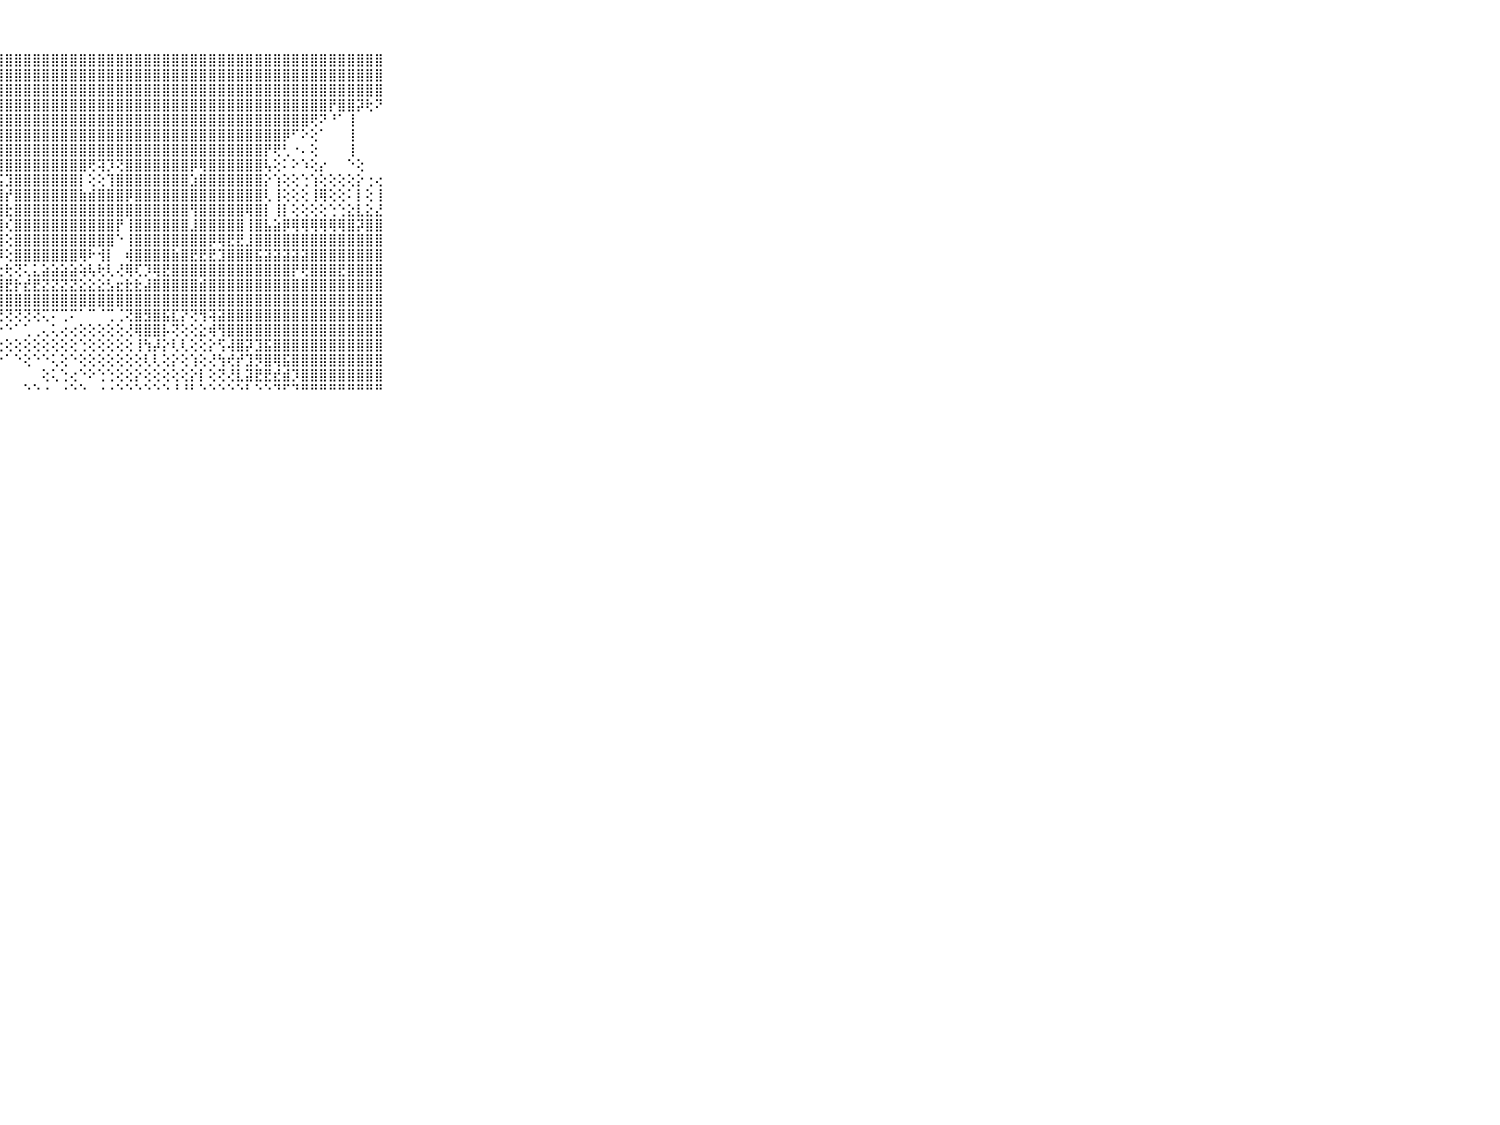

⠀⠀⠀⠀⠀⠀⠀⠀⠀⠀⠀⣿⣿⣿⣿⣿⣿⣿⣿⣿⣿⣿⣿⣿⣿⣿⣿⣿⣿⣿⣿⣿⣿⣿⣿⣿⣿⣿⣿⣿⣿⣿⣿⣿⣿⣿⣿⣿⣿⣿⣿⣿⣿⣿⣿⣿⣿⣿⣿⣿⣿⣿⣿⣿⣿⣿⣿⣿⣿⠀⠀⠀⠀⠀⠀⠀⠀⠀⠀⠀⠀
⠀⠀⠀⠀⠀⠀⠀⠀⠀⠀⠀⣿⣿⣿⣿⣿⣿⣿⣿⣿⣿⣿⣿⣿⣿⣿⣿⣿⣿⣿⣿⣿⣿⣿⣿⣿⣿⣿⣿⣿⣿⣿⣿⣿⣿⣿⣿⣿⣿⣿⣿⣿⣿⣿⣿⣿⣿⣿⣿⣿⣿⣿⣿⣿⣿⣿⣿⣿⣿⠀⠀⠀⠀⠀⠀⠀⠀⠀⠀⠀⠀
⠀⠀⠀⠀⠀⠀⠀⠀⠀⠀⠀⣿⣿⣿⣿⣿⣿⣿⣿⣿⣿⣿⣿⣿⣿⣿⣿⣿⣿⣿⣿⣿⣿⣿⣿⣿⣿⣿⣿⣿⣿⣿⣿⣿⣿⣿⣿⣿⣿⣿⣿⣿⣿⣿⣿⣿⣿⣿⣿⣿⣿⣿⣿⣿⣿⣿⣿⣿⣿⠀⠀⠀⠀⠀⠀⠀⠀⠀⠀⠀⠀
⠀⠀⠀⠀⠀⠀⠀⠀⠀⠀⠀⣿⣿⣿⣿⣿⣿⣿⣿⣿⣿⣿⣿⣿⣿⣿⣿⣿⣿⣿⣿⣿⣿⣿⣿⣿⣿⣿⣿⣿⣿⣿⣿⣿⣿⣿⣿⣿⣿⣿⣿⣿⣿⣿⣿⣿⣿⣿⣿⣿⣿⣿⣿⡟⣿⣿⡽⢗⠝⠀⠀⠀⠀⠀⠀⠀⠀⠀⠀⠀⠀
⠀⠀⠀⠀⠀⠀⠀⠀⠀⠀⠀⣿⣿⣿⣿⣿⣿⣿⣿⣿⣿⣿⣿⣿⣿⣿⣿⣿⣿⣿⣿⣿⣿⣿⣿⣿⣿⣿⣿⣿⣿⣿⣿⣿⣿⣿⣿⣿⣿⣿⣿⣿⣿⣿⣿⣿⣿⣿⣿⣿⣿⢟⠝⠘⠁⢸⠀⠀⠀⠀⠀⠀⠀⠀⠀⠀⠀⠀⠀⠀⠀
⠀⠀⠀⠀⠀⠀⠀⠀⠀⠀⠀⣿⣿⣿⣿⣿⣿⣿⣿⣿⣿⣿⣿⣿⣿⣿⣿⣿⣿⣿⣿⣿⣿⣿⣿⣿⣿⣿⣿⣿⣿⣿⣿⣿⣿⣿⣿⣿⣿⣿⣿⣿⣿⣿⣿⣿⣿⣿⡿⠋⠕⢕⠁⠀⠀⢸⠀⠀⠀⠀⠀⠀⠀⠀⠀⠀⠀⠀⠀⠀⠀
⠀⠀⠀⠀⠀⠀⠀⠀⠀⠀⠀⣿⣿⣿⣿⣿⣿⣿⣿⣿⣿⢿⣿⣟⢻⢿⣿⣿⣿⣿⣿⣿⣿⣿⣿⣿⣿⣿⣿⣿⣿⣿⣿⣿⣿⣿⣿⣿⣿⣿⣿⣿⣿⣿⣿⣿⡟⢟⢃⠐⠄⢕⠀⠀⠀⢸⠀⠀⠀⠀⠀⠀⠀⠀⠀⠀⠀⠀⠀⠀⠀
⠀⠀⠀⠀⠀⠀⠀⠀⠀⠀⠀⣿⣿⣿⣿⣿⣿⣿⣿⢟⢕⢕⢕⢝⢳⣾⣽⢻⣿⣿⣿⣿⣿⣿⣿⣿⣿⢟⢽⡹⢝⣿⣿⣿⣿⣿⣿⣿⡿⢿⣿⣿⣿⣿⣿⣿⢧⢕⠅⠕⠱⢕⡔⠀⠀⠑⢕⠀⠀⠀⠀⠀⠀⠀⠀⠀⠀⠀⠀⠀⠀
⠀⠀⠀⠀⠀⠀⠀⠀⠀⠀⠀⣿⣿⣿⣿⣿⣿⣿⣿⣷⣵⣵⣧⣕⡕⣜⣿⣯⣹⣿⣿⣿⣿⣿⣿⣿⡇⢕⢕⢹⣿⣿⣿⣿⣿⣿⣿⣿⣱⣿⣿⣿⣿⣿⣿⣿⡕⢱⢕⢕⢑⢱⢕⢕⢕⢕⡕⢐⢔⠀⠀⠀⠀⠀⠀⠀⠀⠀⠀⠀⠀
⠀⠀⠀⠀⠀⠀⠀⠀⠀⠀⠀⣿⣿⣿⣿⣿⣿⣿⣿⣿⣿⣿⣿⣿⣿⣿⣿⣿⡞⣿⣿⣿⣿⣿⣿⣿⣷⣾⣿⣿⣿⡿⣿⣿⣿⣿⣿⣿⣿⣿⣿⣿⣿⣿⣿⣿⢇⢸⢕⢕⢕⢸⢿⢕⢕⠅⡇⢕⢸⠀⠀⠀⠀⠀⠀⠀⠀⠀⠀⠀⠀
⠀⠀⠀⠀⠀⠀⠀⠀⠀⠀⠀⣿⣿⣿⣿⣿⣿⣿⣿⣿⣿⣿⣿⣿⣿⣿⣿⣿⣗⣿⣿⣿⣿⣿⣿⣿⣿⣿⣿⣿⣿⣿⣿⣿⣿⣿⣿⣿⢻⣿⣿⣿⣿⣿⢿⣿⡇⢸⡇⢕⢕⢕⢕⢑⢑⣕⣇⣕⣜⠀⠀⠀⠀⠀⠀⠀⠀⠀⠀⠀⠀
⠀⠀⠀⠀⠀⠀⠀⠀⠀⠀⠀⣿⣿⣿⣿⣿⣿⣿⣿⣿⣿⣿⣿⣿⣿⣿⣿⣿⢎⣿⣿⣿⣿⣿⣿⣿⣿⣿⣿⣿⡟⢸⣿⣿⣿⣿⣿⣿⣸⣿⣿⣿⣿⣿⢸⣿⣧⣵⡿⢿⢿⢿⢿⢿⢿⣿⡽⣿⣿⠀⠀⠀⠀⠀⠀⠀⠀⠀⠀⠀⠀
⠀⠀⠀⠀⠀⠀⠀⠀⠀⠀⠀⣿⣿⣿⣿⣿⣟⣿⣿⣿⣿⣿⣿⣿⣿⣿⣿⣿⢕⣿⣿⣿⣿⣿⣿⣿⣿⣿⣿⣿⠑⢸⣿⣿⣿⣿⣿⣿⣿⣿⡿⢿⣟⣟⣸⣿⣿⣿⣿⣿⣿⣿⣿⣿⣿⣿⣿⣿⣿⠀⠀⠀⠀⠀⠀⠀⠀⠀⠀⠀⠀
⠀⠀⠀⠀⠀⠀⠀⠀⠀⠀⠀⣿⣿⣿⣿⣿⣿⣿⣿⣿⣿⣿⣿⣿⣿⣿⣿⡿⢕⣿⣿⣿⣿⣿⣿⣿⢿⠗⢺⡇⠀⢾⣿⣿⣿⣿⣷⣿⣟⣟⣟⣹⣿⣿⣿⣯⣽⣽⣽⣽⣽⣿⣿⣿⣿⣿⣿⣿⣿⠀⠀⠀⠀⠀⠀⠀⠀⠀⠀⠀⠀
⠀⠀⠀⠀⠀⠀⠀⠀⠀⠀⠀⣿⣿⣿⣿⣿⣿⣿⣿⣿⣿⣿⣿⣿⢿⢿⣿⣗⢗⢝⢅⣅⣵⣵⣵⣵⢵⢧⢗⢇⢜⢿⢏⡹⢿⣟⣿⣿⣿⣿⣿⣿⣿⣿⣿⣿⣿⣿⣿⡟⢟⣿⣿⣿⣟⣿⣿⣿⣿⠀⠀⠀⠀⠀⠀⠀⠀⠀⠀⠀⠀
⠀⠀⠀⠀⠀⠀⠀⠀⠀⠀⠀⢿⢿⢿⢟⢟⢟⢏⢝⢹⣝⣵⣱⣷⣿⣿⣿⣿⣟⡗⣞⣟⣝⣝⣝⣝⣕⣕⣕⣣⣖⣗⣗⣼⣿⣿⣿⣿⣿⣾⣿⣿⣿⣿⣿⣿⣿⣿⣿⣿⣿⣿⣿⣿⣿⣿⣿⣿⣿⠀⠀⠀⠀⠀⠀⠀⠀⠀⠀⠀⠀
⠀⠀⠀⠀⠀⠀⠀⠀⠀⠀⠀⣵⣷⣷⢿⢷⣿⢿⣿⣿⣿⣿⣿⣿⣿⣿⣿⣿⣿⣿⣿⣿⣿⣿⣿⣿⣿⣿⣿⣿⣿⣿⣿⣿⣿⣿⣿⣿⣿⣿⣿⣿⣿⣿⣿⣿⣿⣿⣿⣿⣿⣿⣿⣿⣿⣿⣿⣿⣿⠀⠀⠀⠀⠀⠀⠀⠀⠀⠀⠀⠀
⠀⠀⠀⠀⠀⠀⠀⠀⠀⠀⠀⠁⠁⠁⠁⠁⠁⠁⠁⠕⢜⢝⢝⢝⢝⢕⢝⢝⢝⢝⢝⢝⢍⠍⢉⠍⠁⠉⠈⢉⢈⢝⣿⣻⣿⣯⣏⡝⢝⢻⢽⣽⣿⣿⣿⣿⣿⣿⣿⣿⣿⣿⣿⣿⣿⣿⣿⣿⣿⠀⠀⠀⠀⠀⠀⠀⠀⠀⠀⠀⠀
⠀⠀⠀⠀⠀⠀⠀⠀⠀⠀⠀⠀⠀⠀⠀⠀⠀⠀⠀⠀⠔⠑⢅⠁⠁⠑⠕⠕⠑⠁⢁⢀⢄⢅⢔⢔⢕⢕⢕⢕⢕⢜⢿⣿⣿⡧⢝⢕⢕⣕⢾⢻⣿⣿⣿⣿⣿⣿⣿⣿⣿⣿⣿⣿⣿⣿⣿⣿⣿⠀⠀⠀⠀⠀⠀⠀⠀⠀⠀⠀⠀
⠀⠀⠀⠀⠀⠀⠀⠀⠀⠀⠀⠀⠀⠀⠀⠀⠀⠀⠀⠀⠀⠀⠀⠀⢄⢔⢔⢕⢕⢕⢕⢕⢕⢕⢕⢕⢑⢕⢕⢕⢕⢕⢸⢳⡼⡕⢇⢇⢕⢕⡕⢫⢼⣿⡽⣹⣯⣿⣿⣿⣿⣿⣿⣿⣿⣿⣿⣿⣿⠀⠀⠀⠀⠀⠀⠀⠀⠀⠀⠀⠀
⠀⠀⠀⠀⠀⠀⠀⠀⠀⠀⠀⠀⠀⠀⠀⠀⠀⠀⠀⠀⠀⠀⠁⠁⠁⠁⠀⠑⠁⠑⢕⠑⠑⢅⢕⠑⢕⢕⢕⢕⢕⢕⢕⢇⢇⢕⡕⢕⢱⢕⢜⢳⢞⡞⣹⡻⣿⢿⣯⣿⣿⣿⣿⣿⣿⣿⣿⣿⣿⠀⠀⠀⠀⠀⠀⠀⠀⠀⠀⠀⠀
⠀⠀⠀⠀⠀⠀⠀⠀⠀⠀⠀⠀⠀⠀⠀⠀⠀⠀⠀⠀⠀⠀⠀⠀⠀⠀⠀⠀⠀⠀⠀⠀⢕⢅⢑⢔⠑⠕⢑⢑⢕⢕⡕⢕⢕⢕⢕⢕⡕⡇⢕⢝⢜⣇⣽⣟⣟⣞⣾⡹⣿⣿⣿⣿⣿⣿⣿⣿⣿⠀⠀⠀⠀⠀⠀⠀⠀⠀⠀⠀⠀
⠀⠀⠀⠀⠀⠀⠀⠀⠀⠀⠀⠀⠀⠀⠀⠀⠀⠀⠀⠀⠀⠀⠀⠀⠁⠀⠀⠀⠀⠀⠑⠑⠐⠀⠐⠑⠑⠀⠐⠐⠑⠑⠑⠑⠑⠑⠘⠘⠃⠑⠑⠑⠑⠑⠃⠑⠑⠙⠋⠙⠛⠛⠛⠛⠛⠛⠛⠛⠛⠀⠀⠀⠀⠀⠀⠀⠀⠀⠀⠀⠀